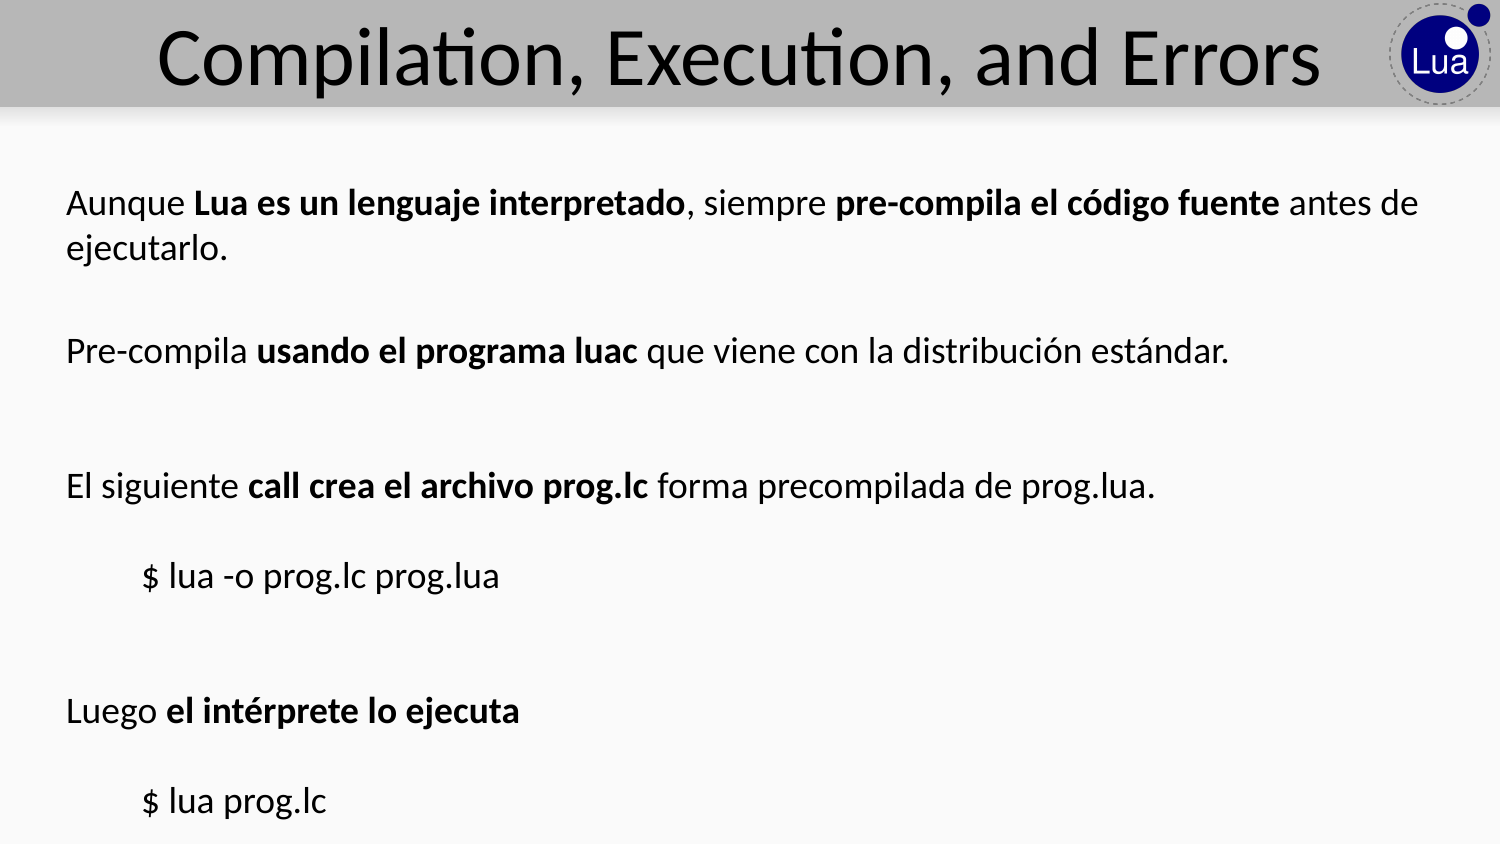

# Compilation, Execution, and Errors
Aunque Lua es un lenguaje interpretado, siempre pre-compila el código fuente antes de ejecutarlo.
Pre-compila usando el programa luac que viene con la distribución estándar.

El siguiente call crea el archivo prog.lc forma precompilada de prog.lua.

$ lua -o prog.lc prog.lua

Luego el intérprete lo ejecuta

$ lua prog.lc